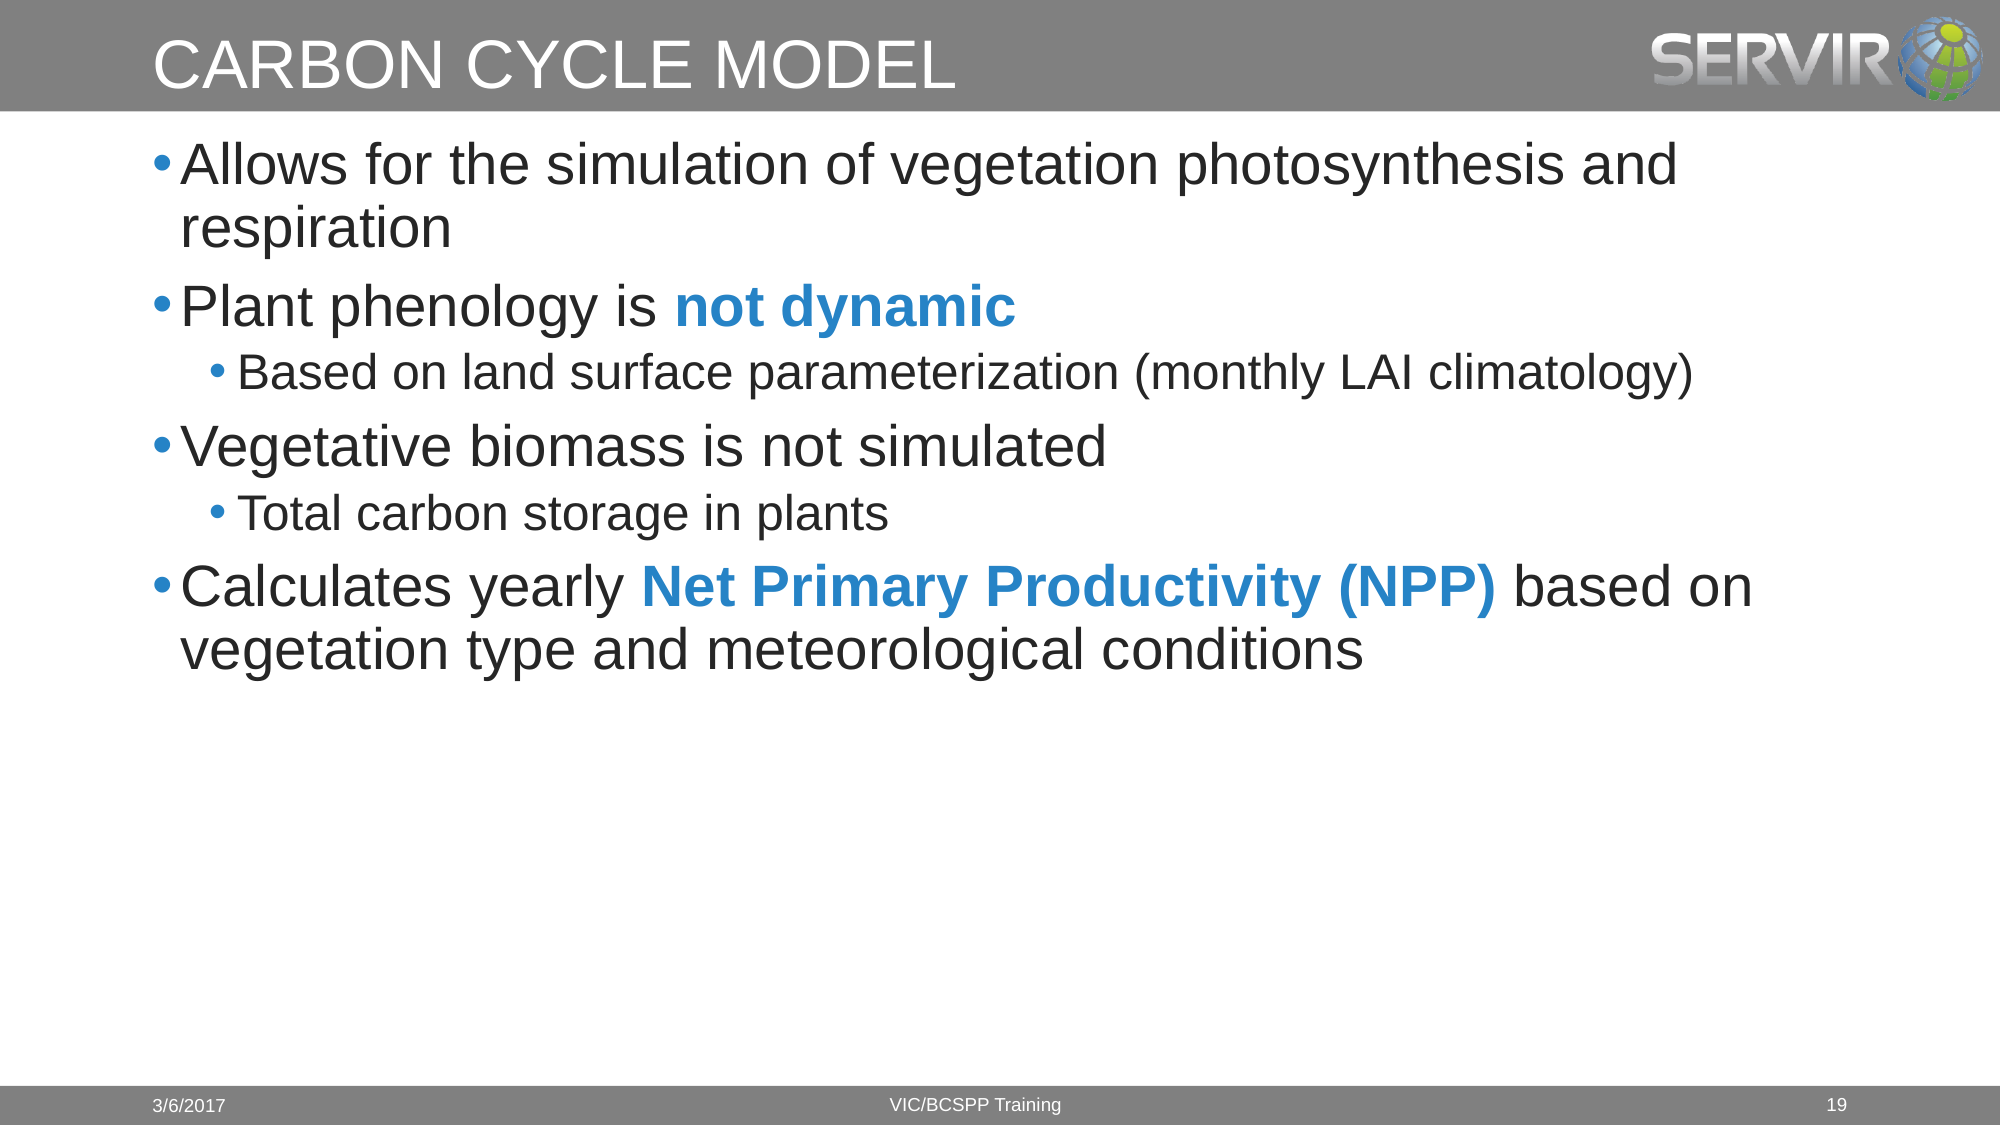

# CARBON CYCLE MODEL
Allows for the simulation of vegetation photosynthesis and respiration
Plant phenology is not dynamic
Based on land surface parameterization (monthly LAI climatology)
Vegetative biomass is not simulated
Total carbon storage in plants
Calculates yearly Net Primary Productivity (NPP) based on vegetation type and meteorological conditions
VIC/BCSPP Training
19